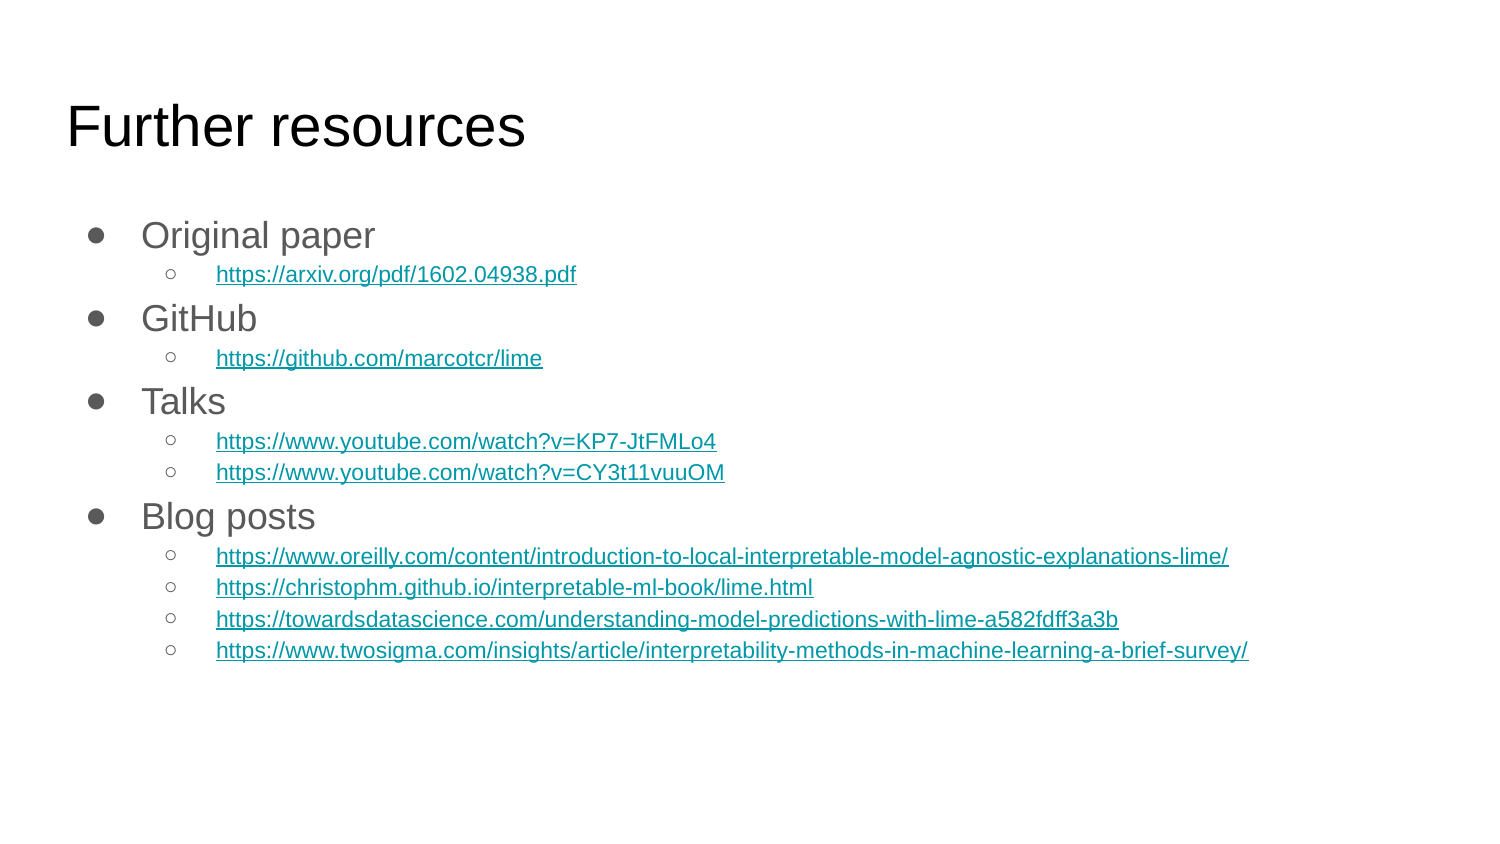

# Further resources
Original paper
https://arxiv.org/pdf/1602.04938.pdf
GitHub
https://github.com/marcotcr/lime
Talks
https://www.youtube.com/watch?v=KP7-JtFMLo4
https://www.youtube.com/watch?v=CY3t11vuuOM
Blog posts
https://www.oreilly.com/content/introduction-to-local-interpretable-model-agnostic-explanations-lime/
https://christophm.github.io/interpretable-ml-book/lime.html
https://towardsdatascience.com/understanding-model-predictions-with-lime-a582fdff3a3b
https://www.twosigma.com/insights/article/interpretability-methods-in-machine-learning-a-brief-survey/